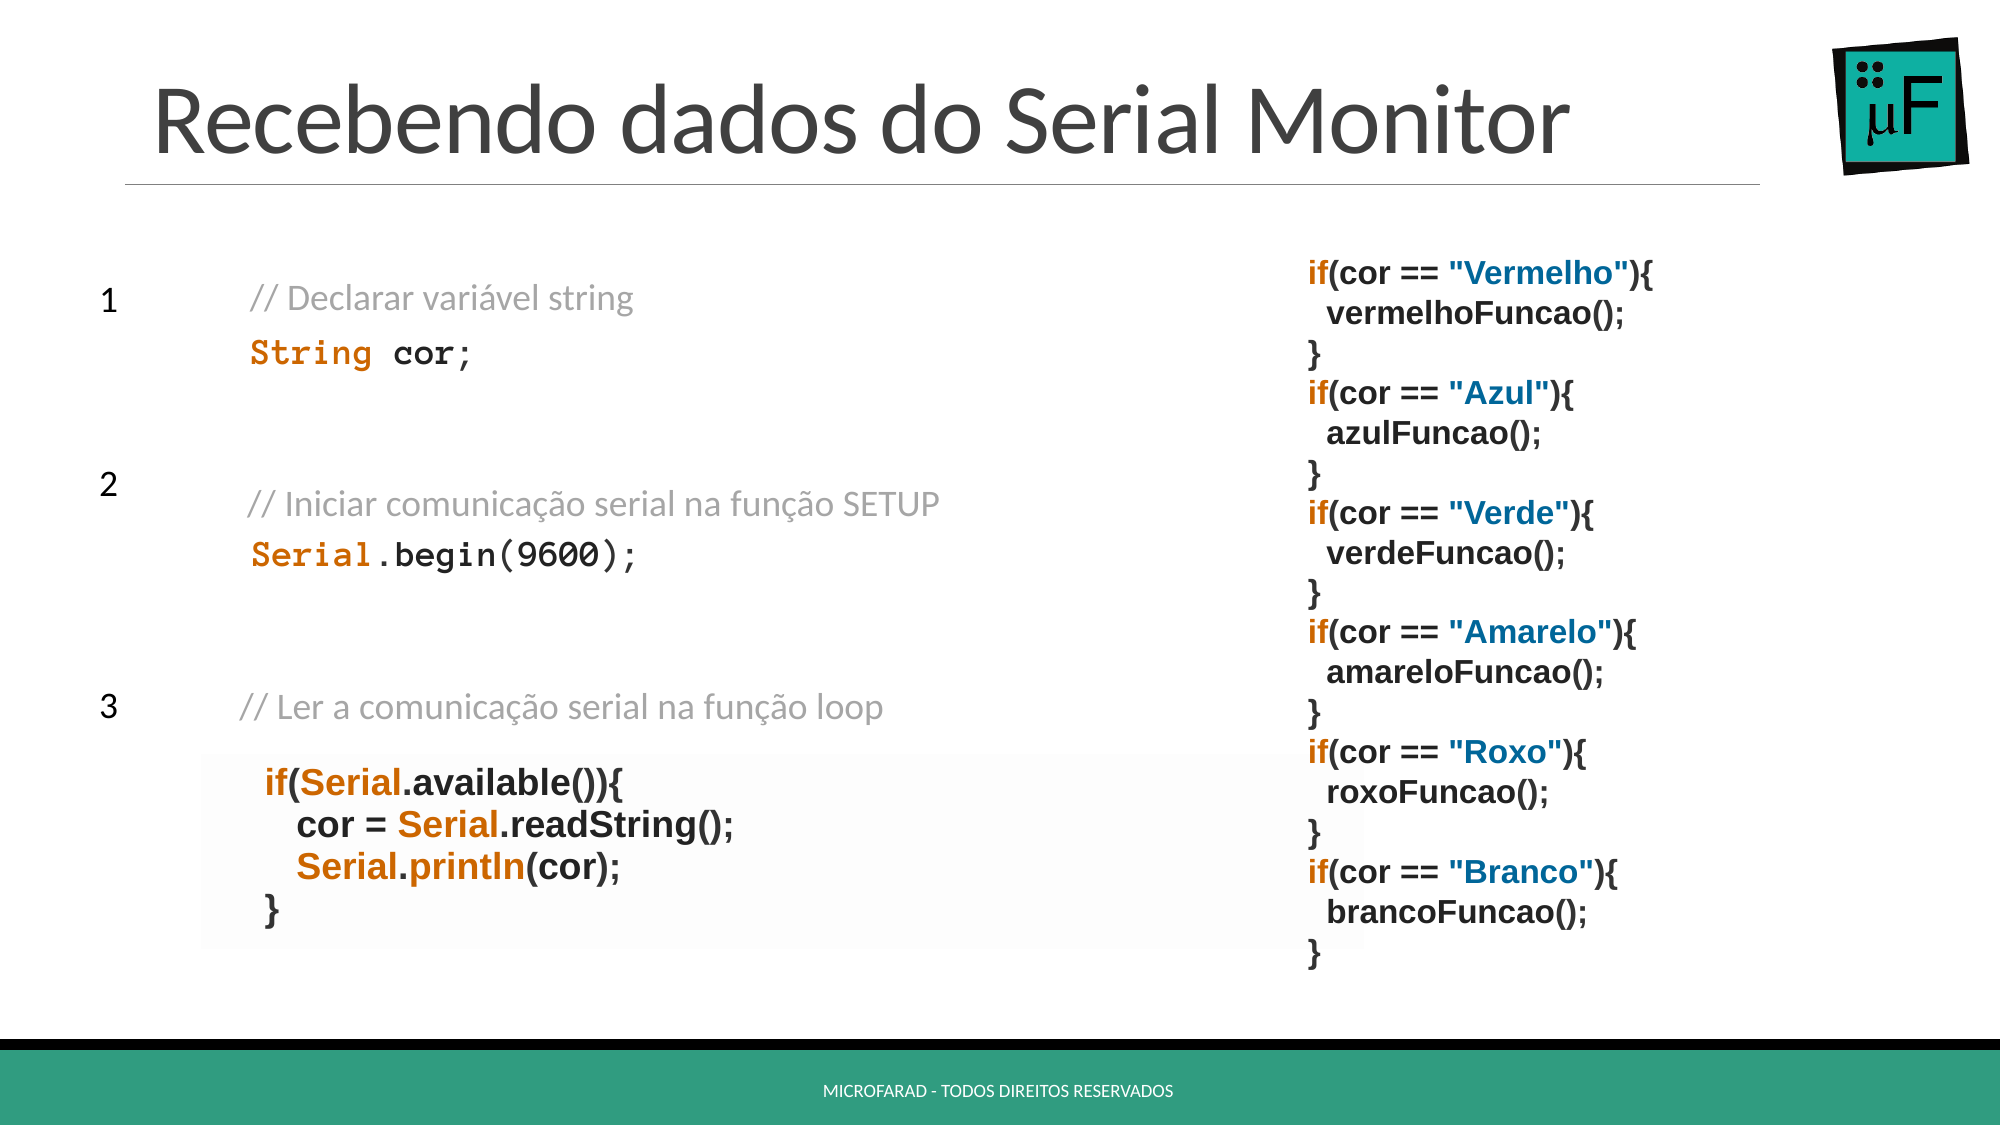

# Recebendo dados do Serial Monitor
if(cor == "Vermelho"){
  vermelhoFuncao();
}
if(cor == "Azul"){
  azulFuncao();
}
if(cor == "Verde"){
  verdeFuncao();
}
if(cor == "Amarelo"){
  amareloFuncao();
}
if(cor == "Roxo"){
  roxoFuncao();
}
if(cor == "Branco"){
  brancoFuncao();
}
// Declarar variável string
1
String cor;
2
// Iniciar comunicação serial na função SETUP
Serial.begin(9600);
3
// Ler a comunicação serial na função loop
|  | if(Serial.available()){    cor = Serial.readString();    Serial.println(cor); } |
| --- | --- |
Microfarad - Todos direitos reservados